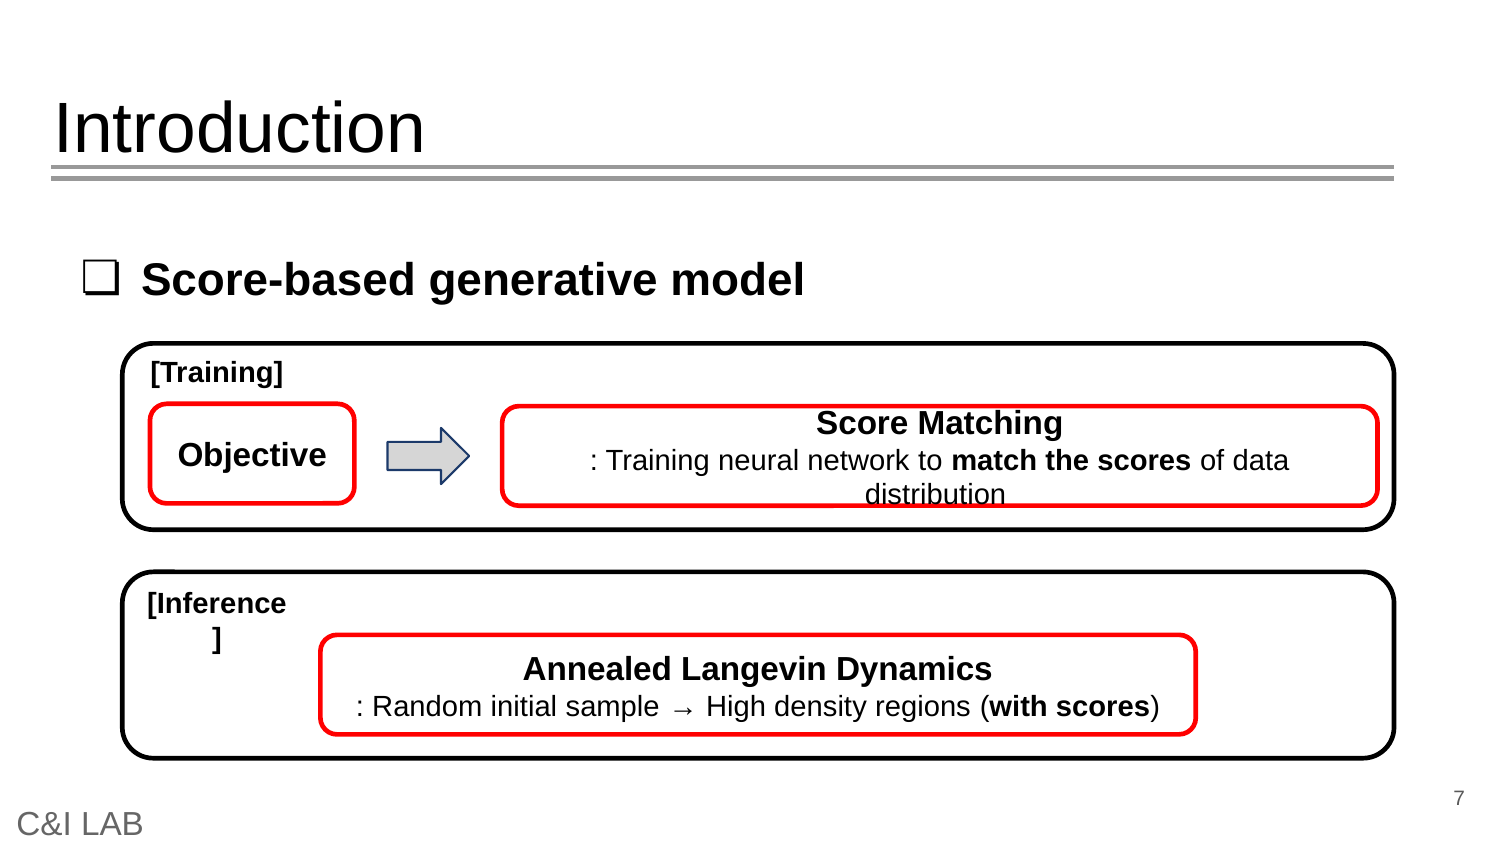

# Introduction
Score-based generative model

[Training]
Objective
Score Matching
: Training neural network to match the scores of data distribution

[Inference]
Annealed Langevin Dynamics
: Random initial sample → High density regions (with scores)
7
C&I LAB